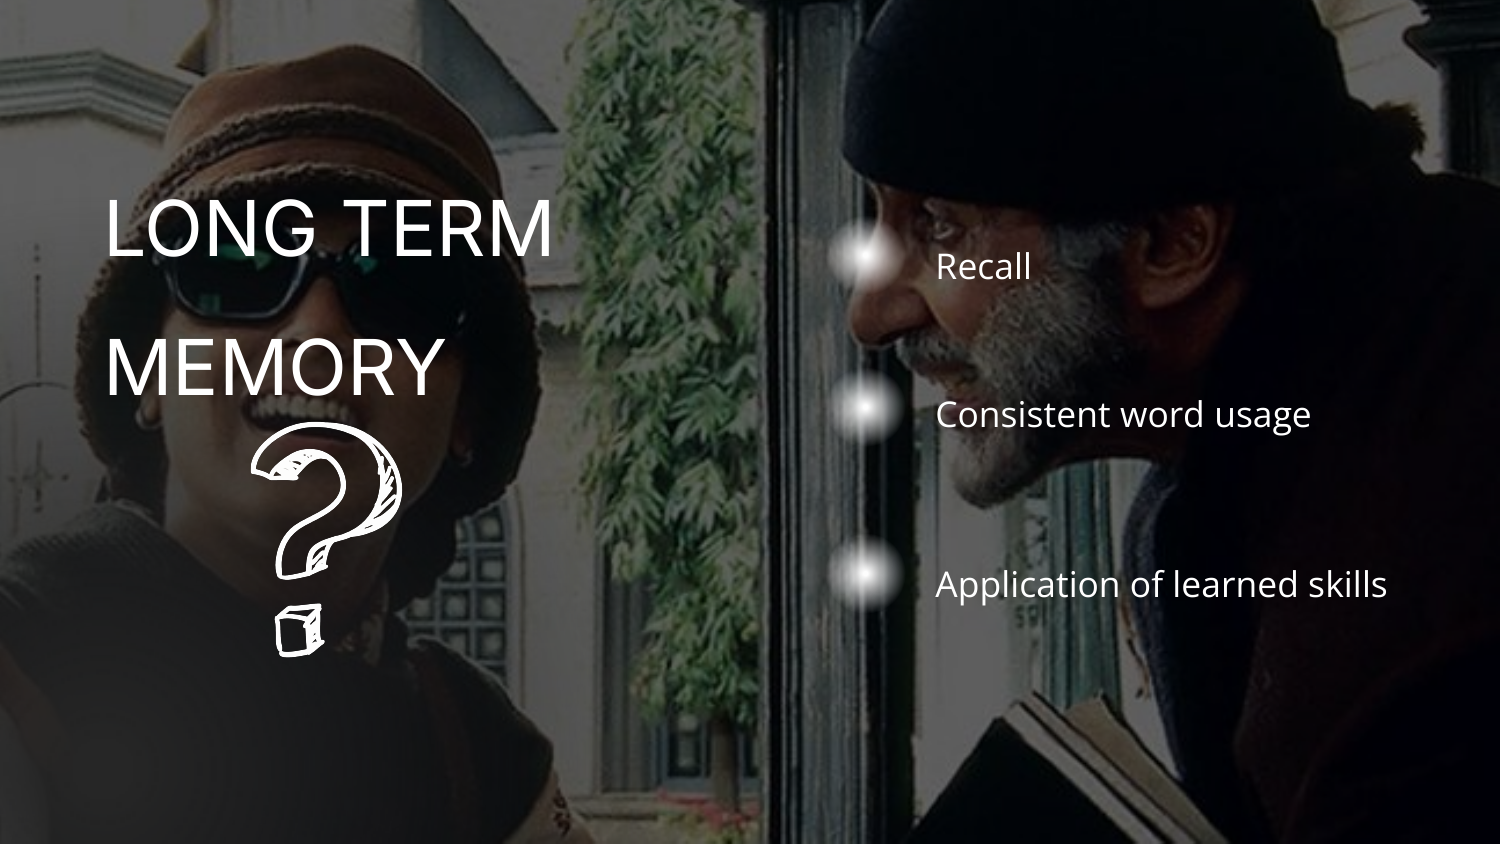

LONG TERM MEMORY

Recall

Consistent word usage

Application of learned skills